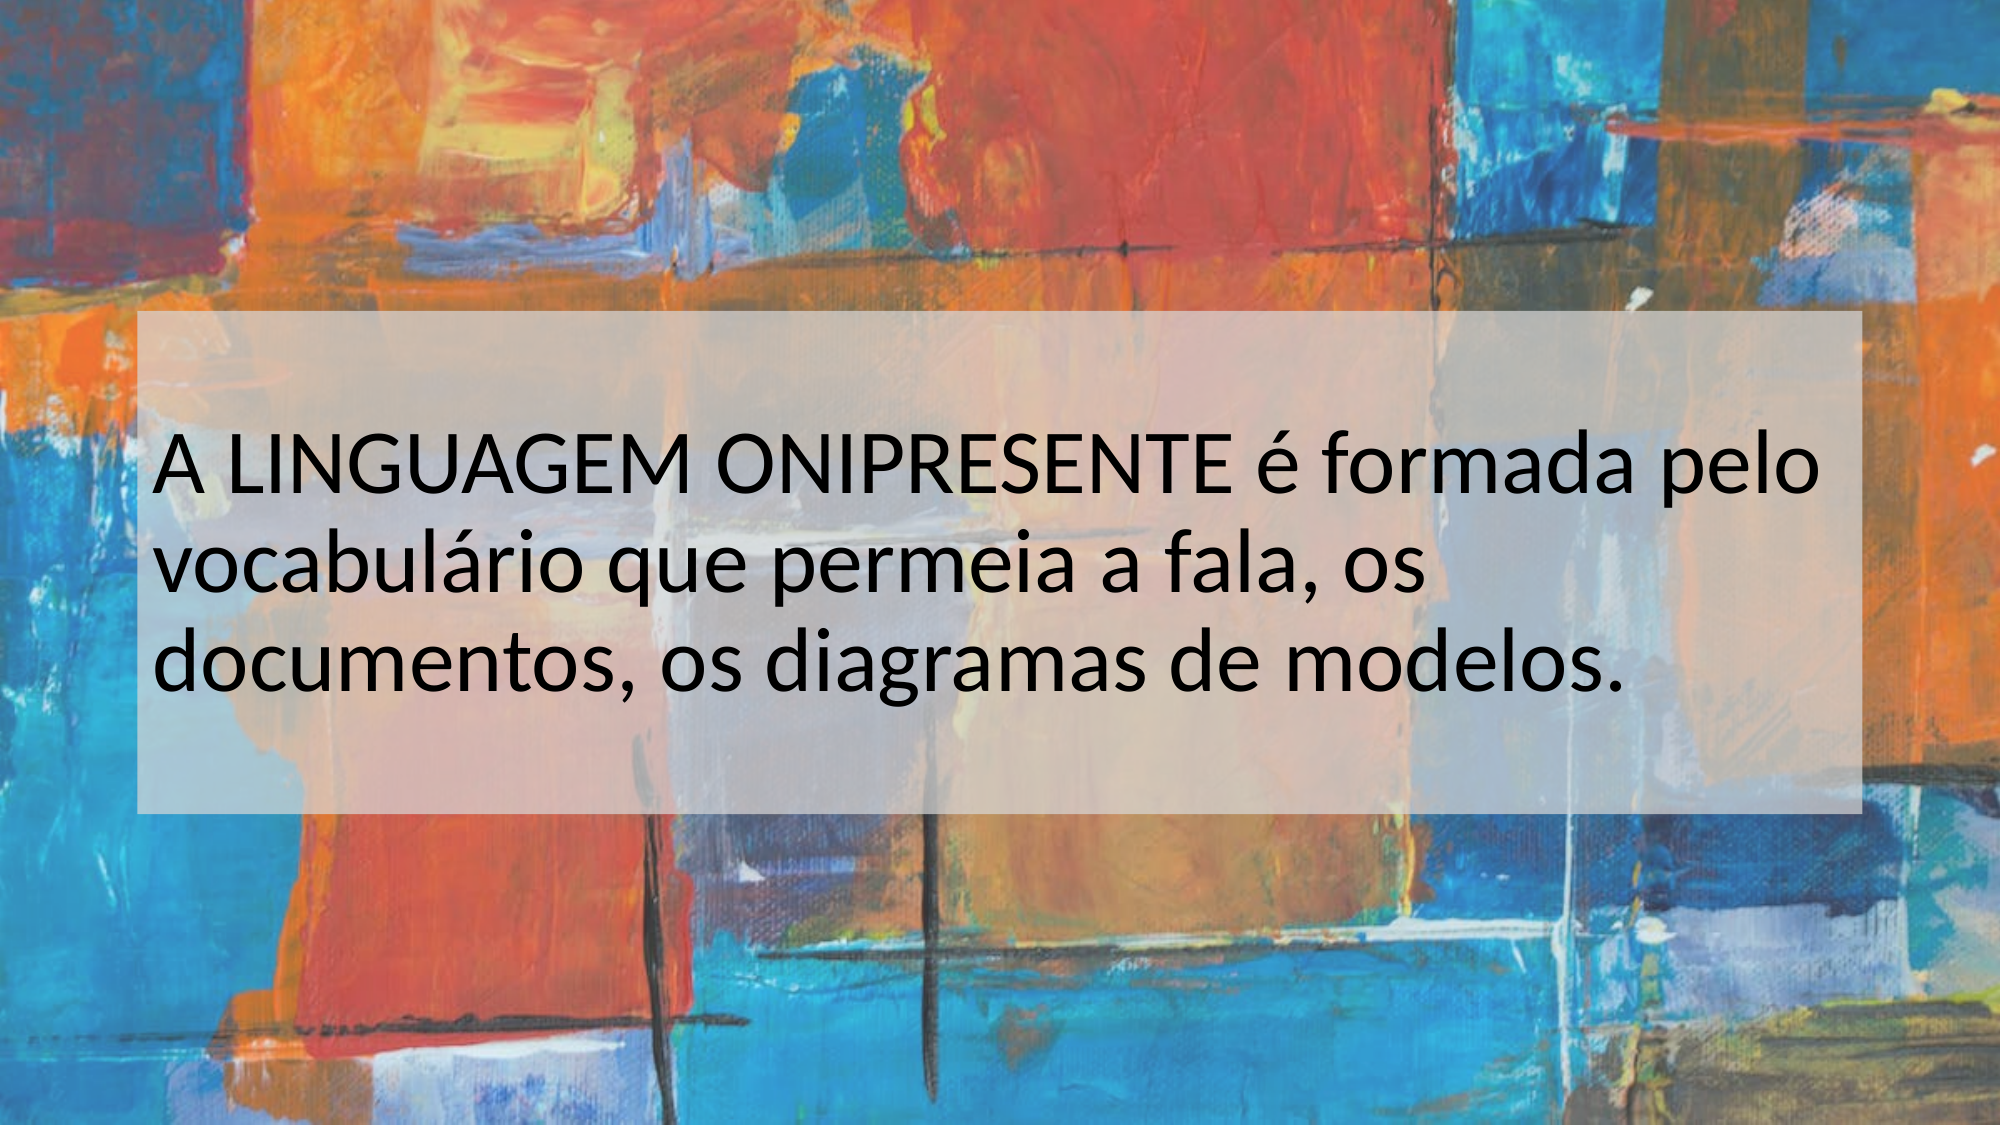

# A LINGUAGEM ONIPRESENTE é formada pelo vocabulário que permeia a fala, os documentos, os diagramas de modelos.